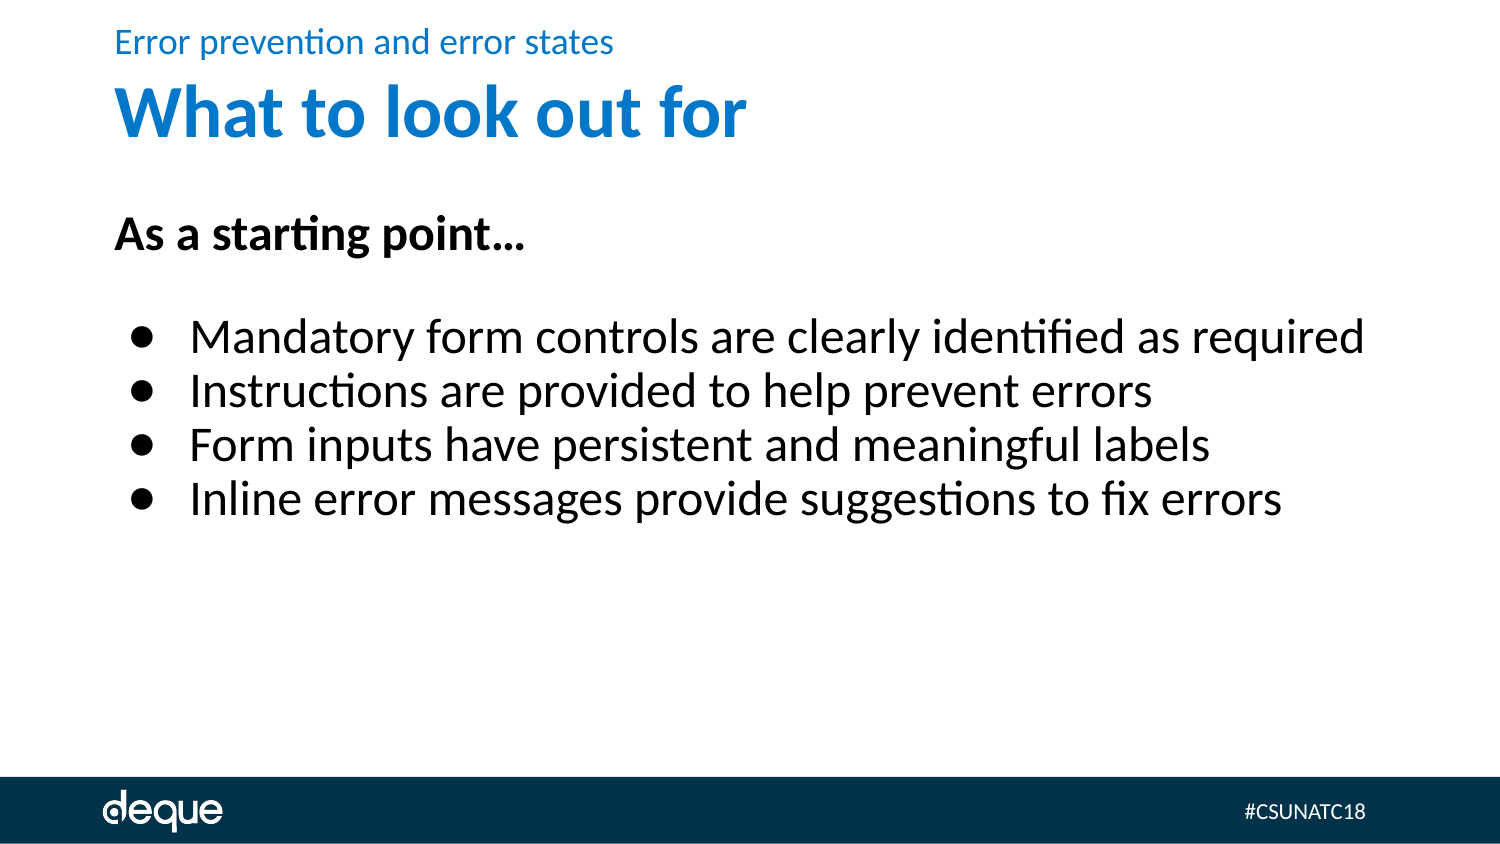

# Error prevention and error states What to look out for
As a starting point…
Mandatory form controls are clearly identified as required
Instructions are provided to help prevent errors
Form inputs have persistent and meaningful labels
Inline error messages provide suggestions to fix errors